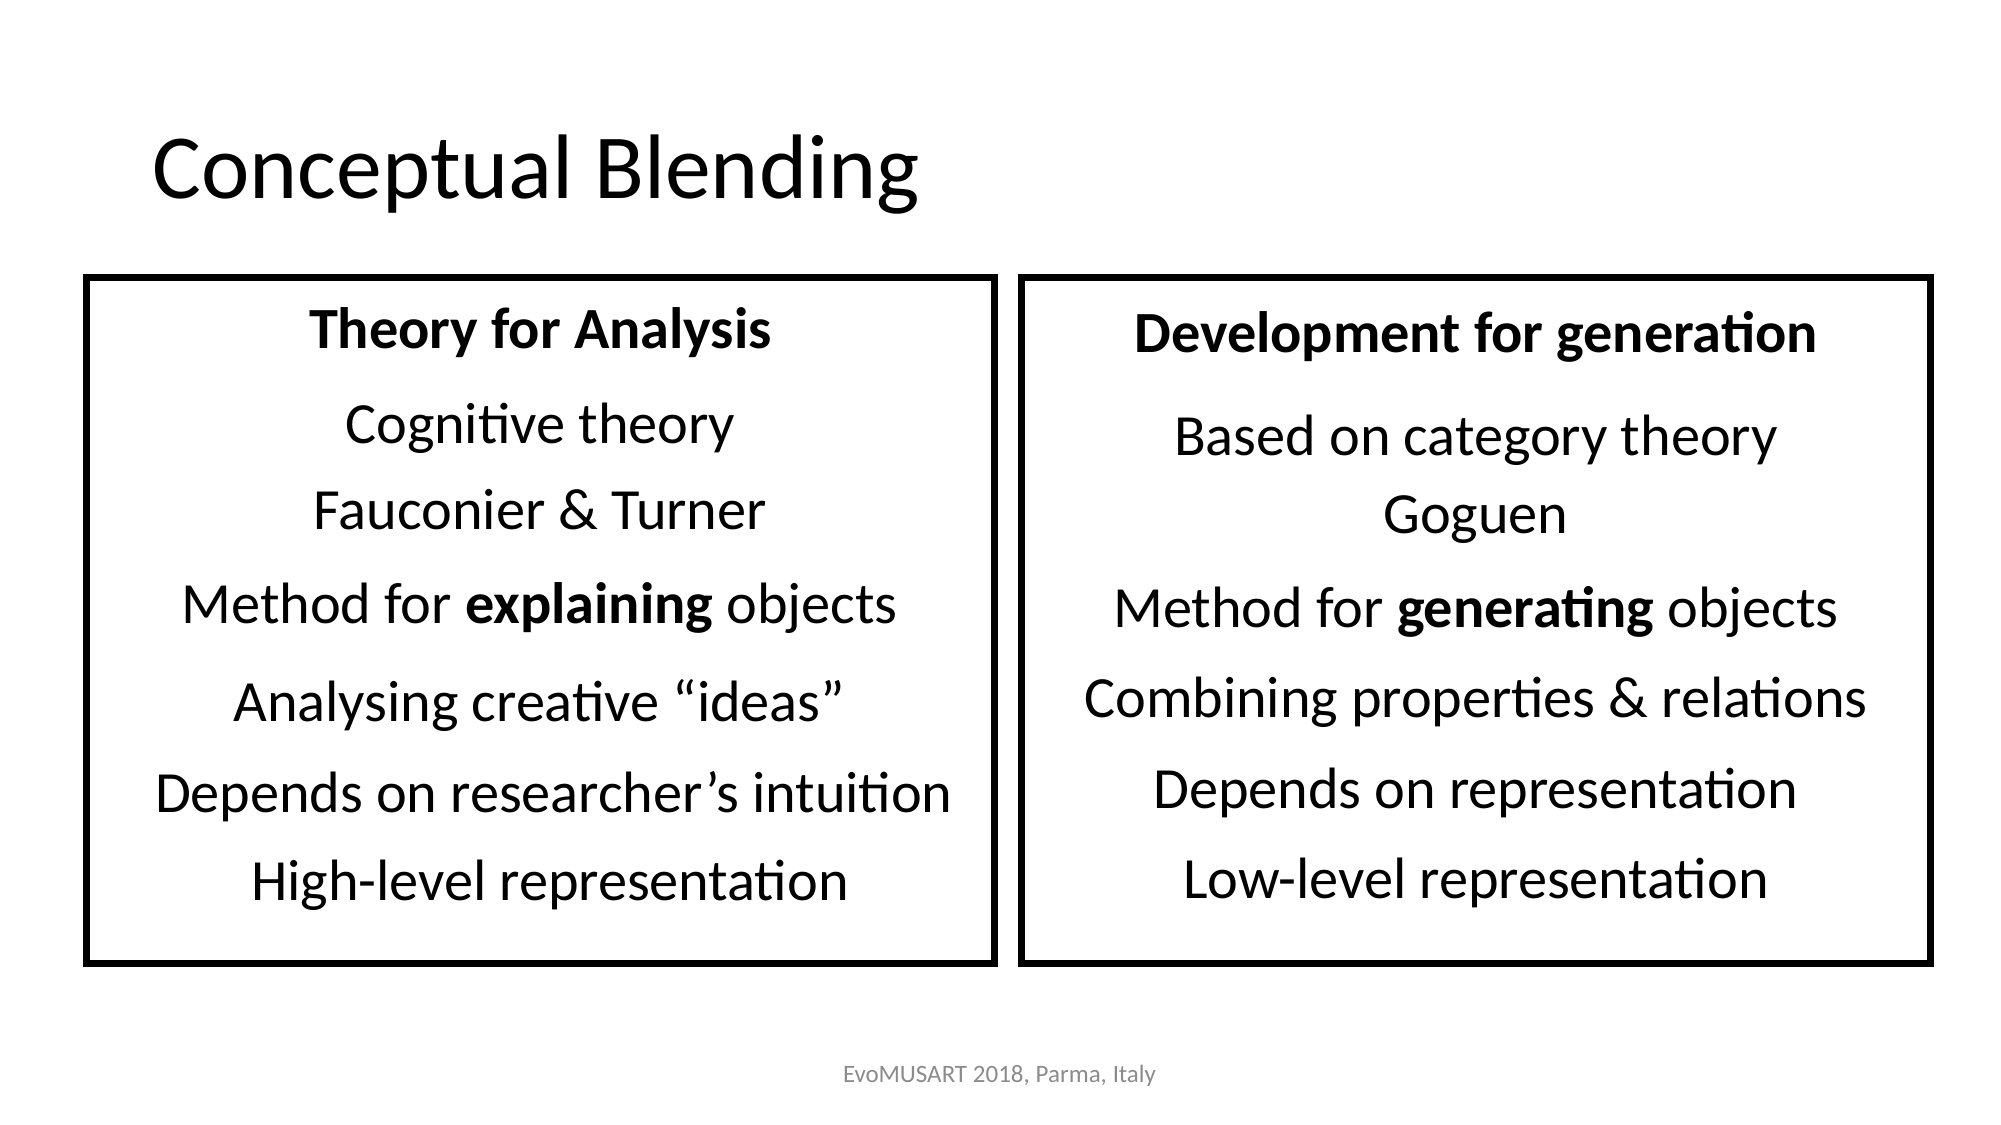

# Conceptual Blending

Theory for Analysis
Development for generation
Cognitive theory
Based on category theory
Fauconier & Turner
Goguen
Method for explaining objects
Method for generating objects
Combining properties & relations
Analysing creative “ideas”
Depends on representation
Depends on researcher’s intuition
Low-level representation
High-level representation
EvoMUSART 2018, Parma, Italy